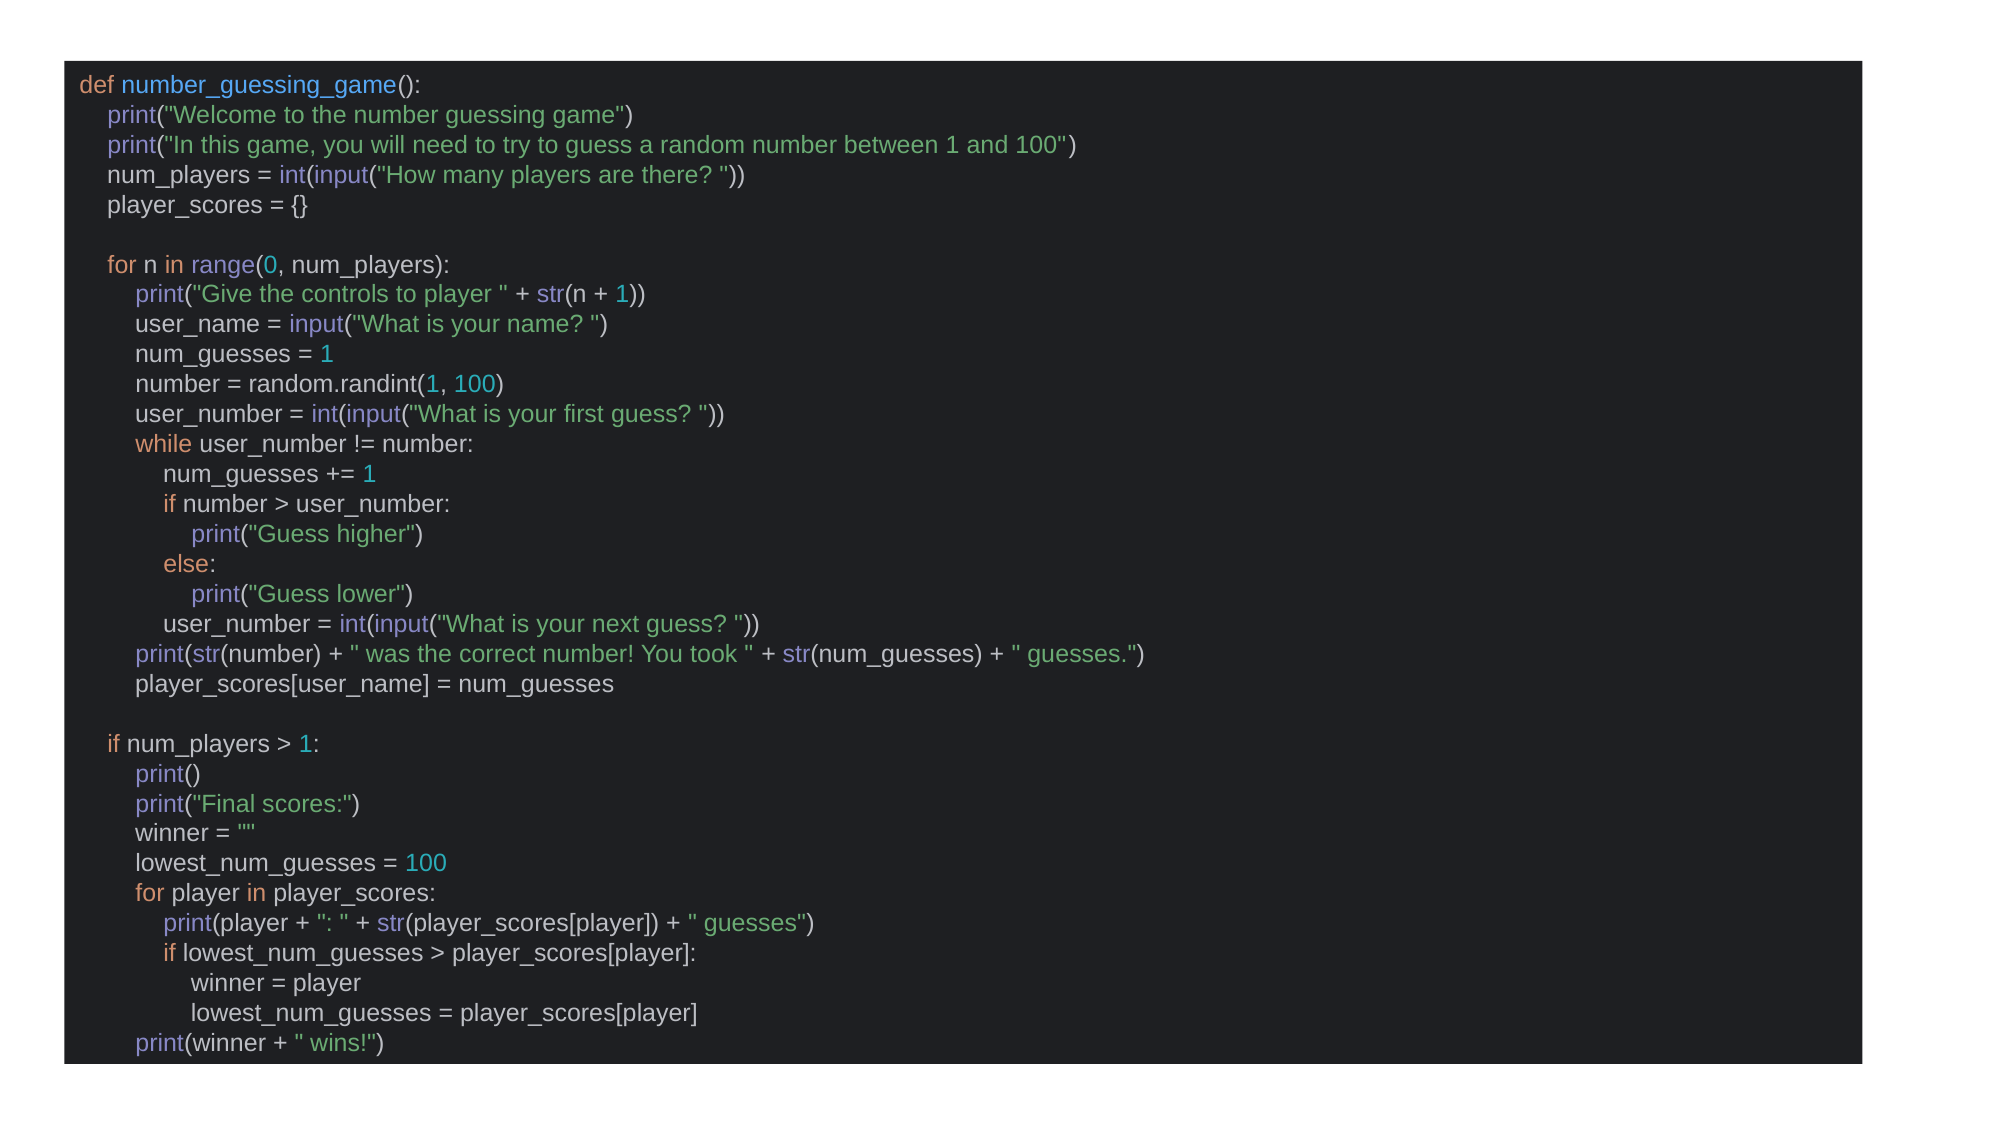

def number_guessing_game():
    print("Welcome to the number guessing game")
    print("In this game, you will need to try to guess a random number between 1 and 100")
    num_players = int(input("How many players are there? "))
    player_scores = {}
    for n in range(0, num_players):
        print("Give the controls to player " + str(n + 1))
        user_name = input("What is your name? ")
        num_guesses = 1
        number = random.randint(1, 100)
        user_number = int(input("What is your first guess? "))
        while user_number != number:
            num_guesses += 1
            if number > user_number:
                print("Guess higher")
            else:
                print("Guess lower")
            user_number = int(input("What is your next guess? "))
        print(str(number) + " was the correct number! You took " + str(num_guesses) + " guesses.")
        player_scores[user_name] = num_guesses
    if num_players > 1:
        print()
        print("Final scores:")
        winner = ""
        lowest_num_guesses = 100
        for player in player_scores:
            print(player + ": " + str(player_scores[player]) + " guesses")
            if lowest_num_guesses > player_scores[player]:
                winner = player
                lowest_num_guesses = player_scores[player]
        print(winner + " wins!")